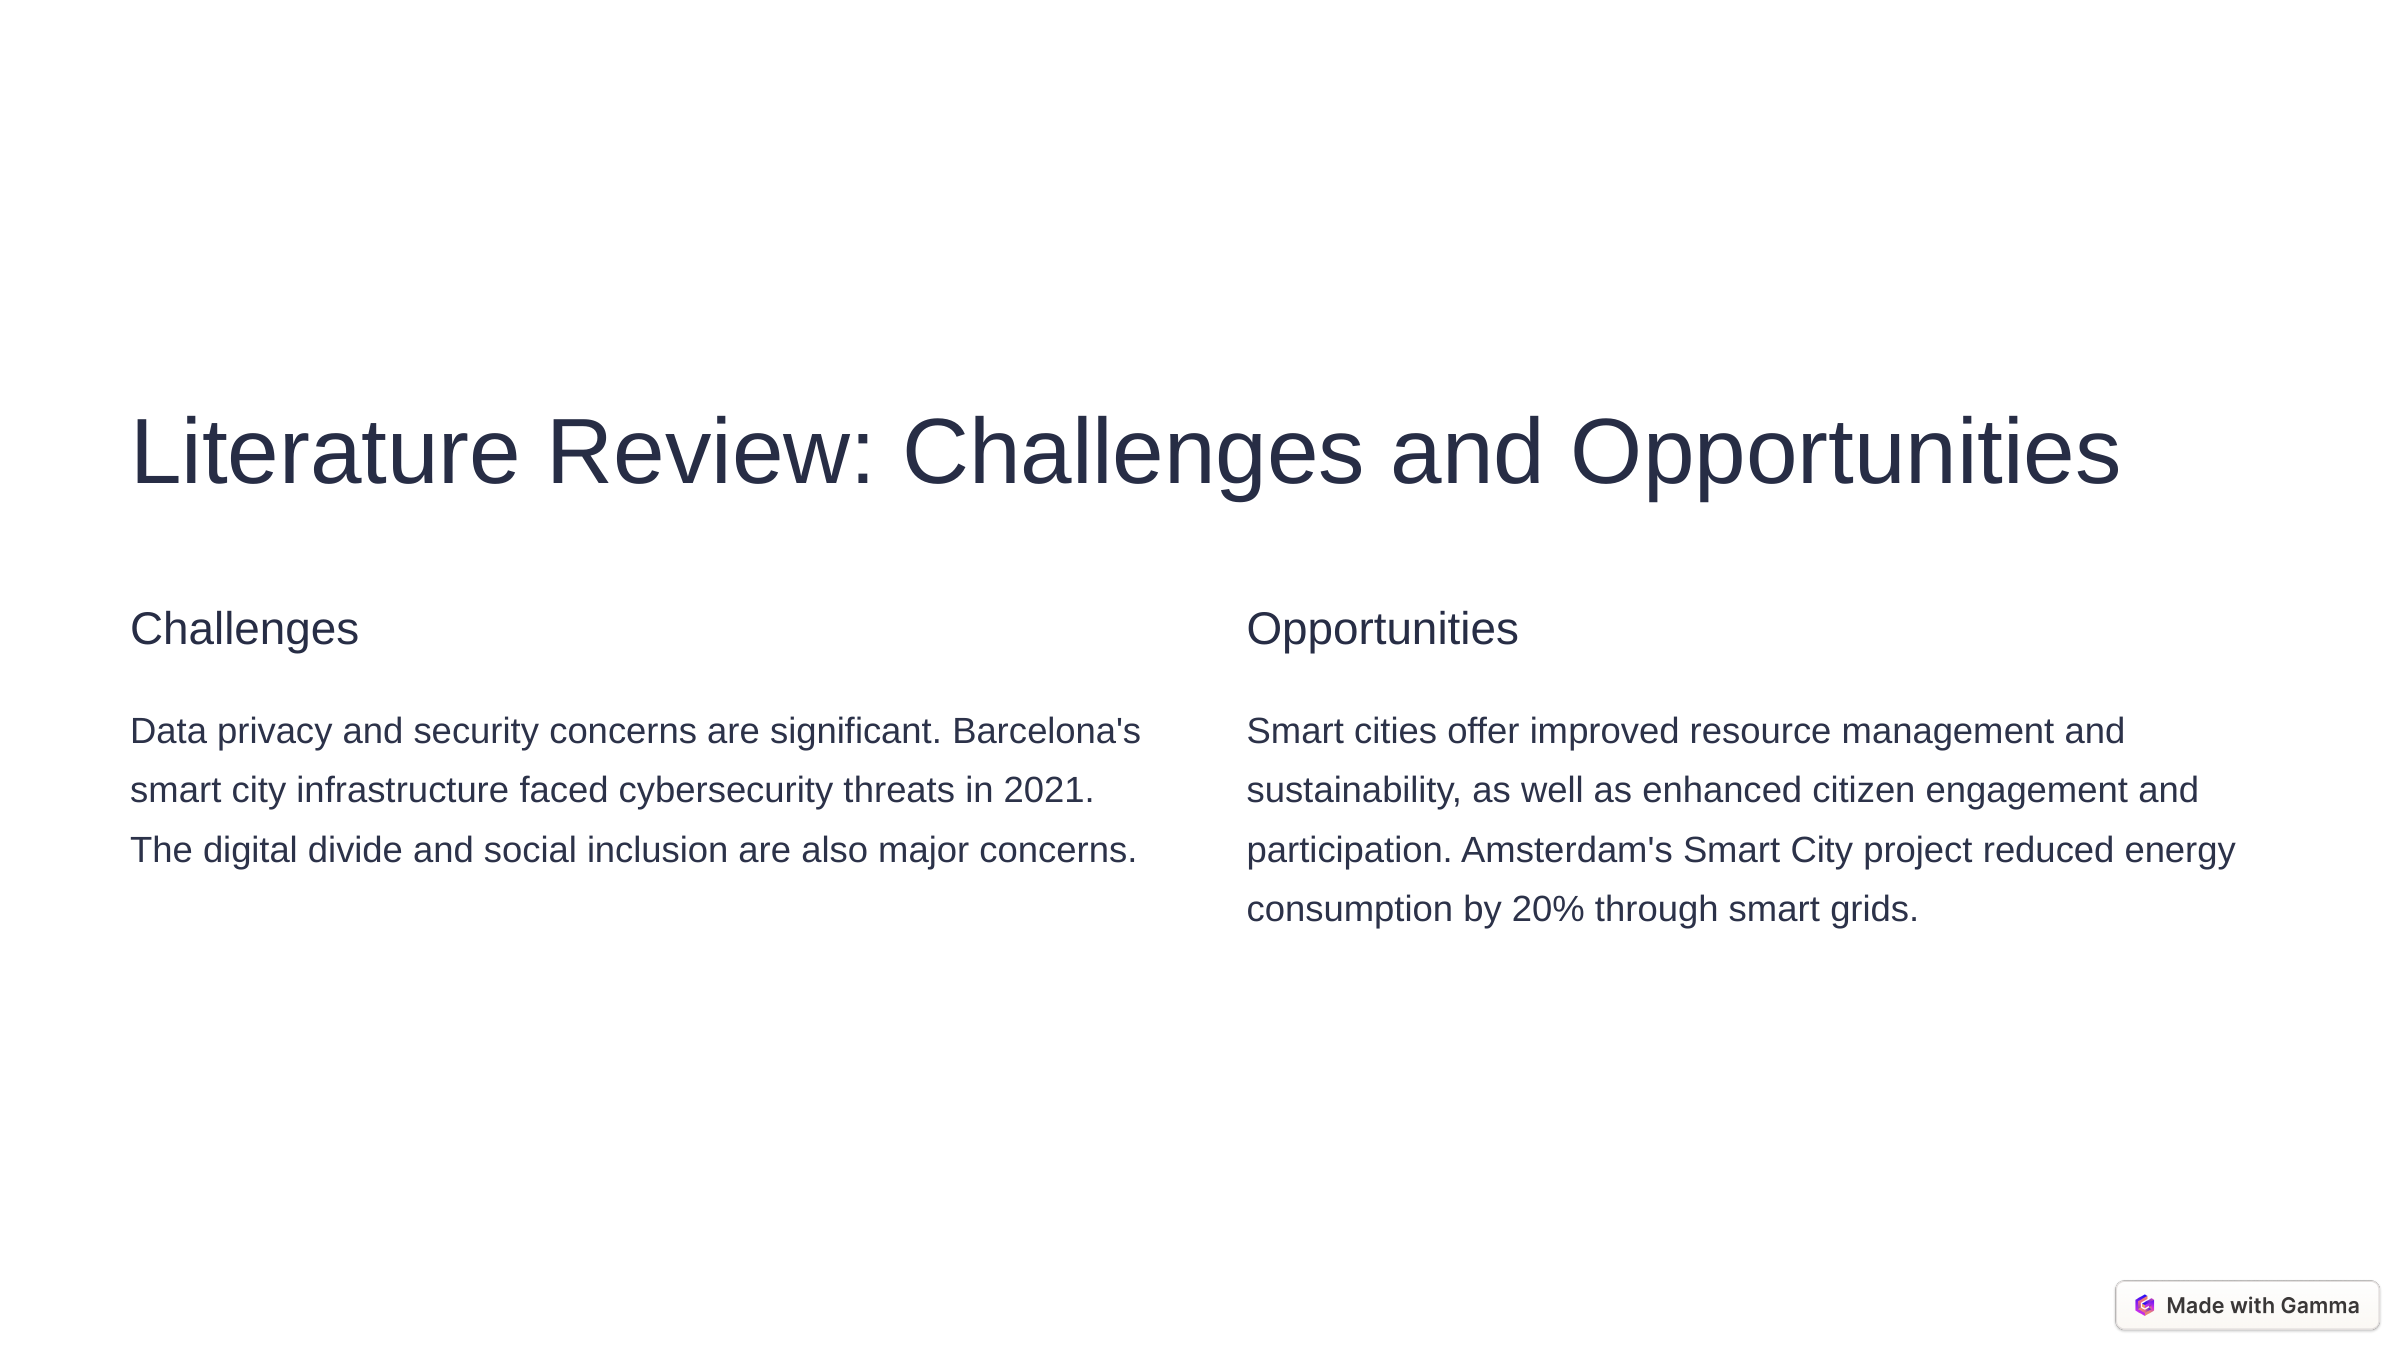

Literature Review: Challenges and Opportunities
Challenges
Opportunities
Data privacy and security concerns are significant. Barcelona's smart city infrastructure faced cybersecurity threats in 2021. The digital divide and social inclusion are also major concerns.
Smart cities offer improved resource management and sustainability, as well as enhanced citizen engagement and participation. Amsterdam's Smart City project reduced energy consumption by 20% through smart grids.